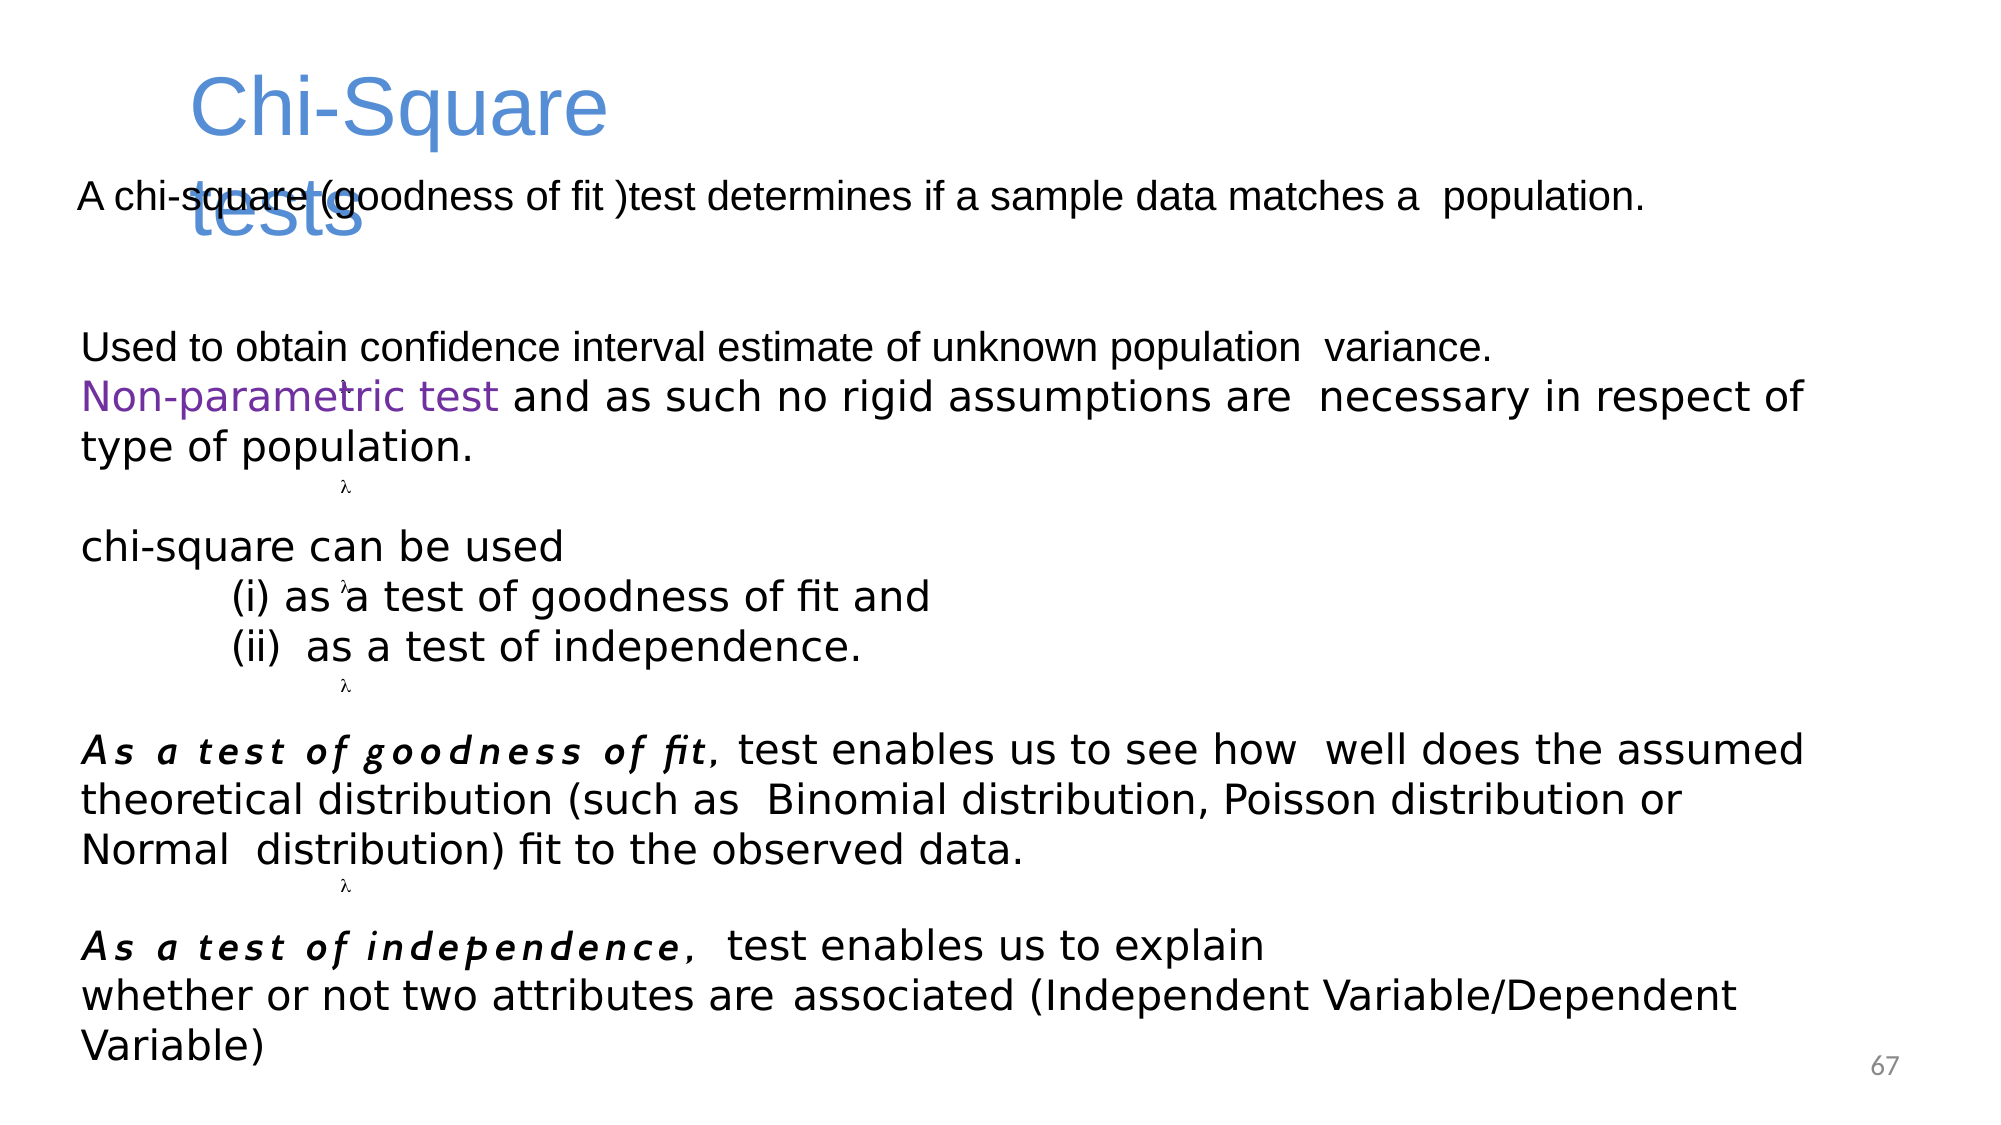

Chi-Square	tests
A chi-square (goodness of fit )test determines if a sample data matches a  population.
Used to obtain confidence interval estimate of unknown population  variance.
Non-parametric test and as such no rigid assumptions are  necessary in respect of type of population.

chi-square can be used
	(i) as a test of goodness of fit and
	(ii)  as a test of independence.

As a test of goodness of fit, test enables us to see how  well does the assumed theoretical distribution (such as  Binomial distribution, Poisson distribution or Normal  distribution) fit to the observed data.

As a test of independence,  test enables us to explain
whether or not two attributes are  associated (Independent Variable/Dependent Variable)
λ
λ
λ
λ
λ
67